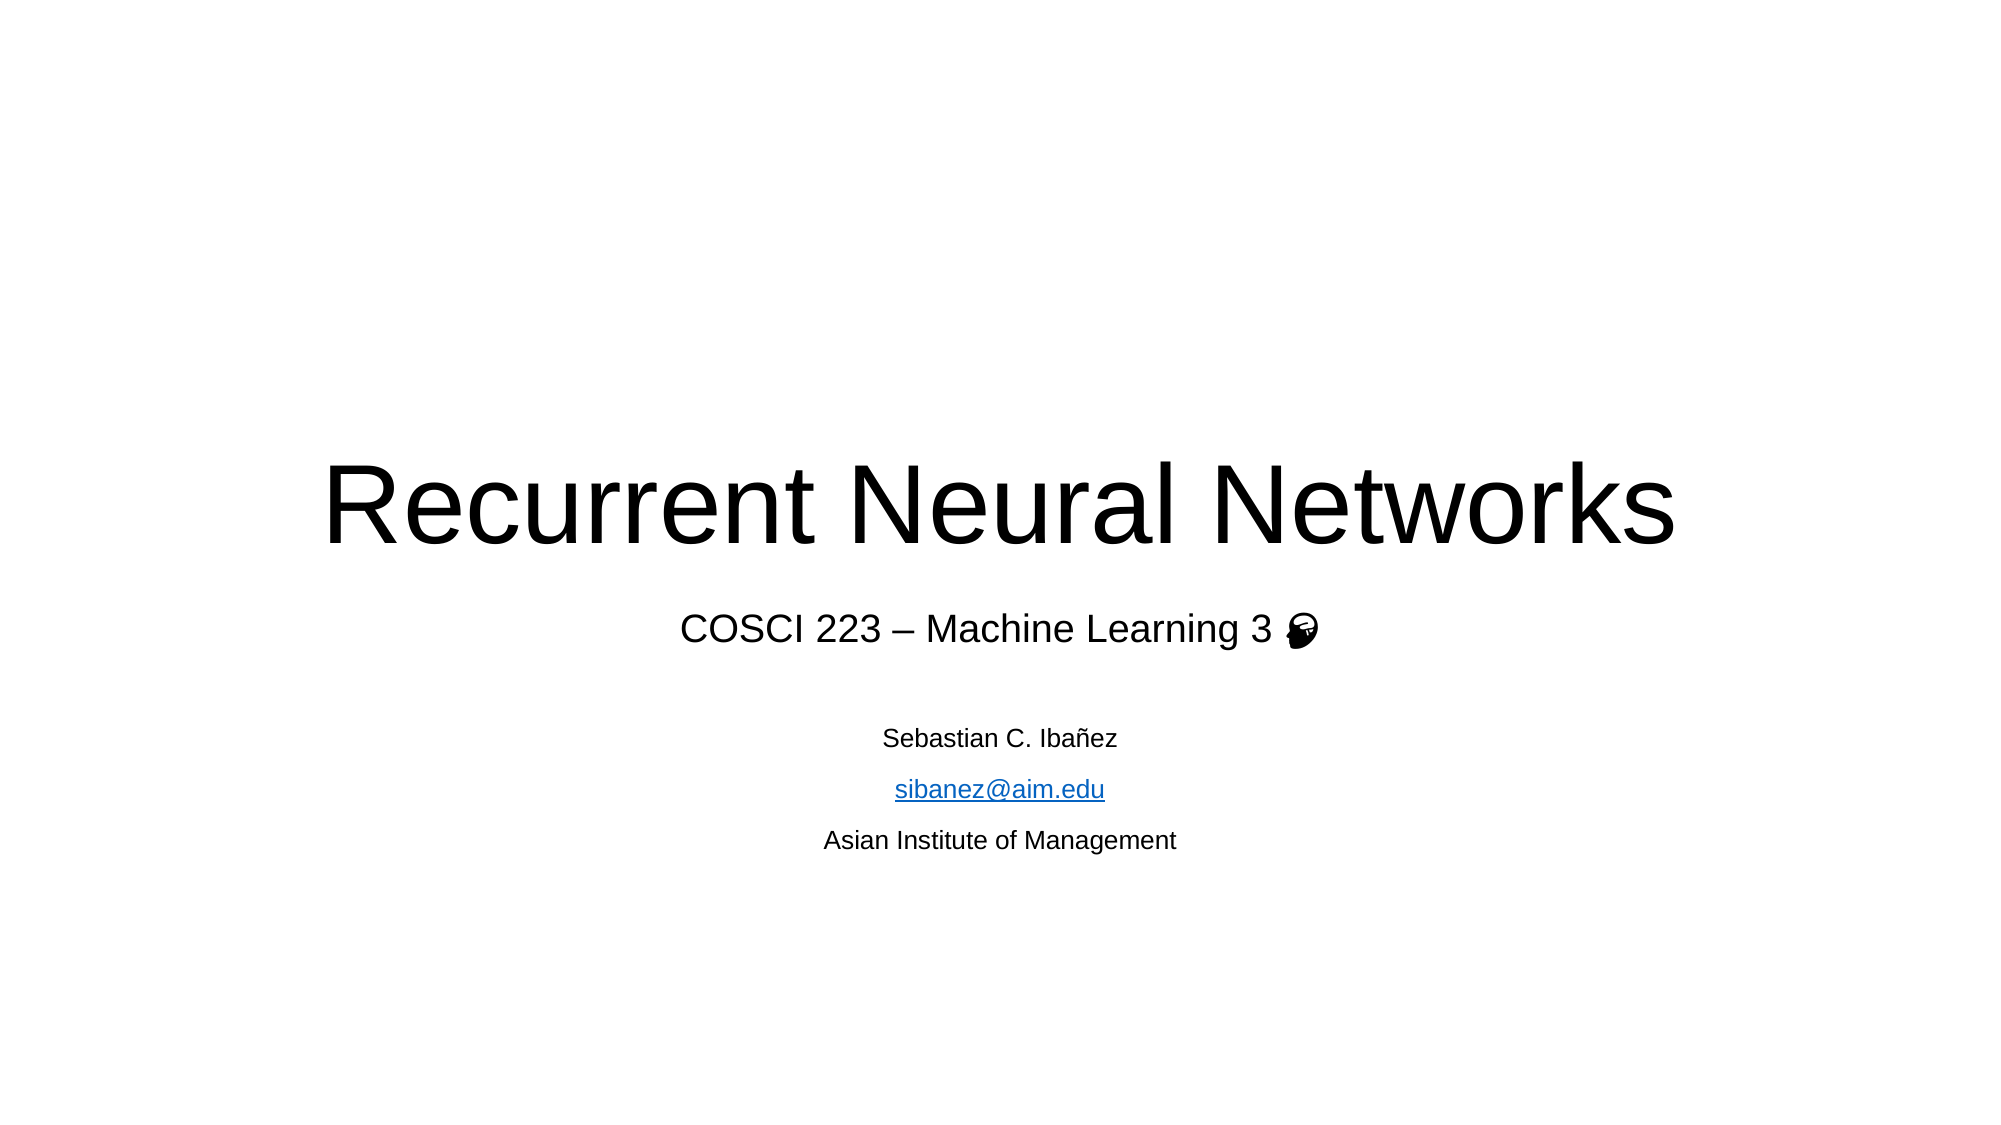

# Recurrent Neural Networks
COSCI 223 – Machine Learning 3 🧠

Sebastian C. Ibañez
sibanez@aim.edu
Asian Institute of Management